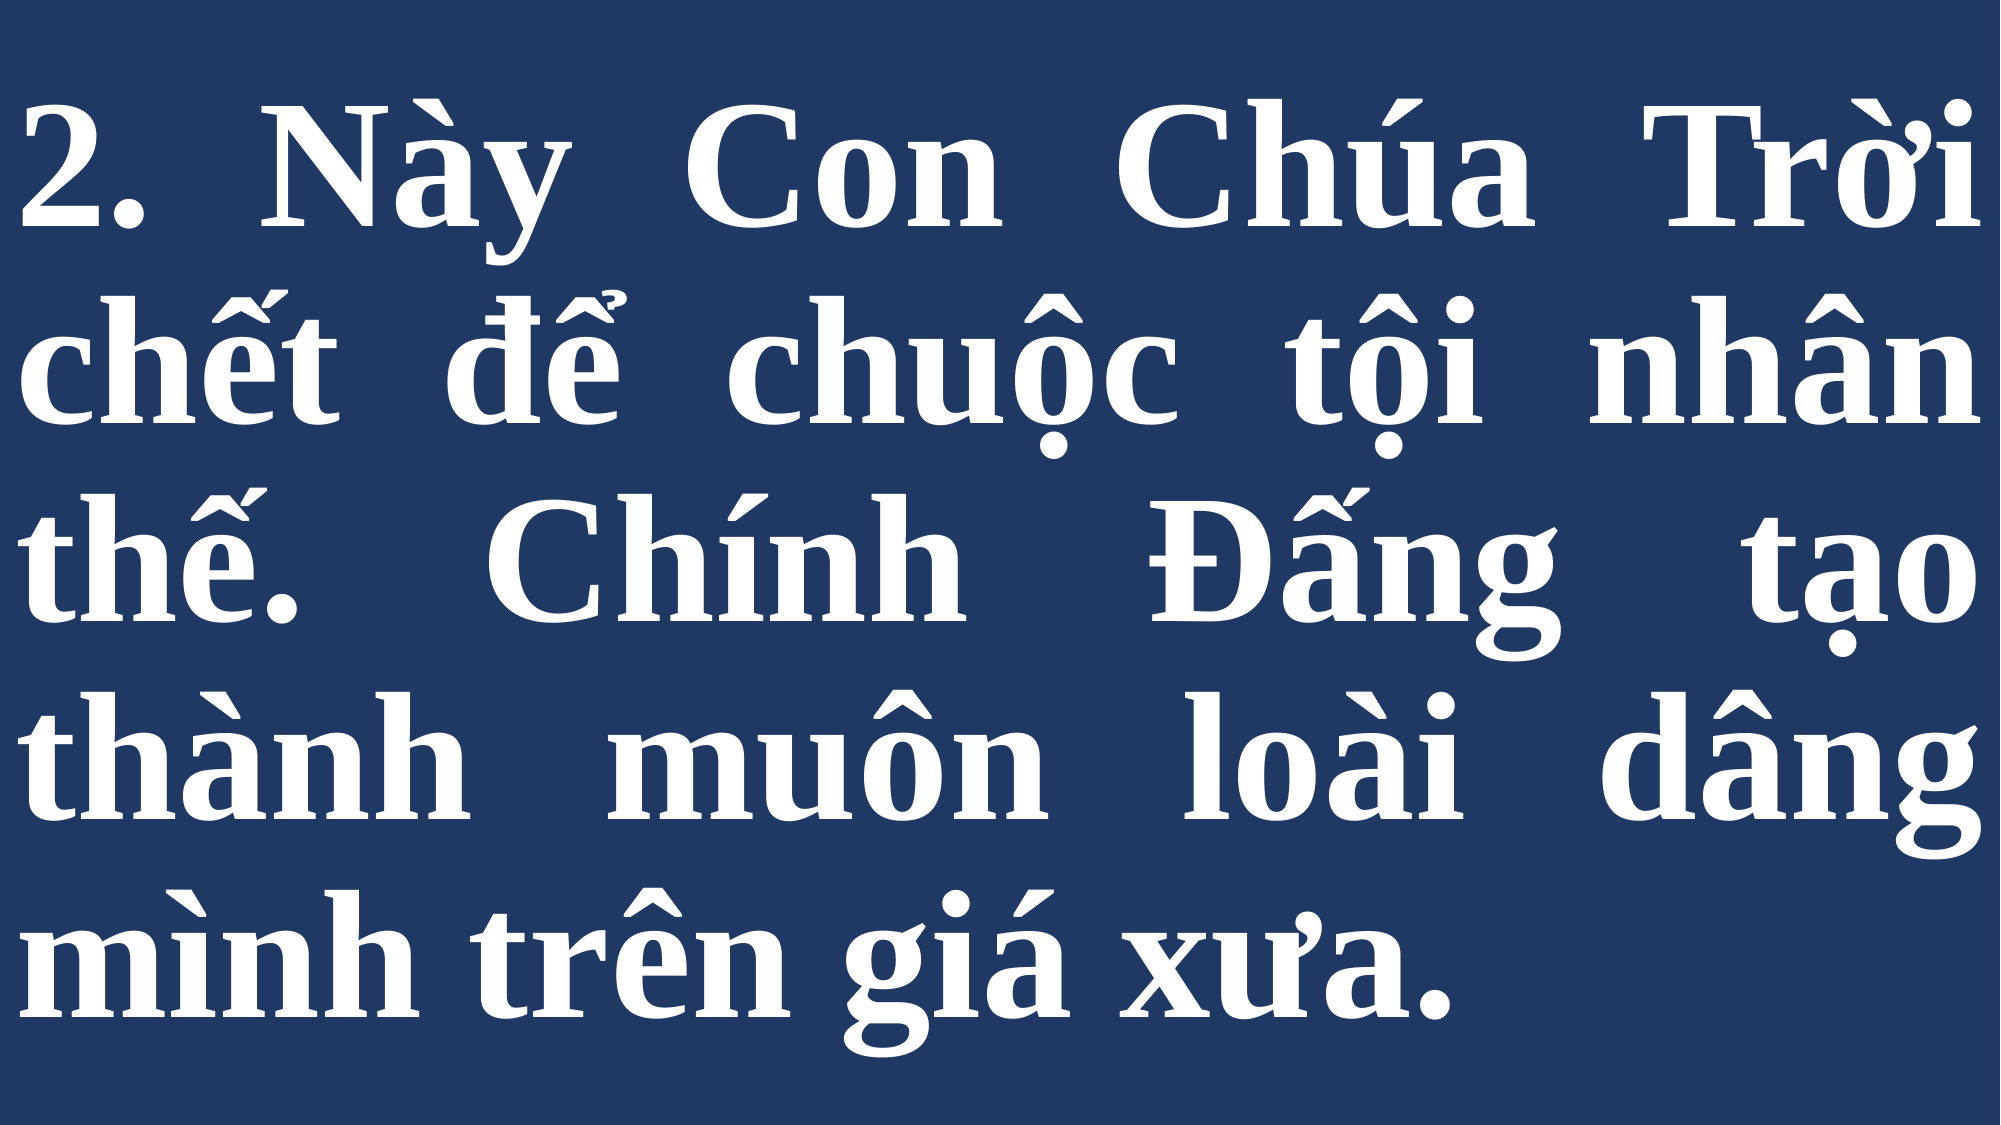

# 2. Này Con Chúa Trời chết để chuộc tội nhân thế. Chính Đấng tạo thành muôn loài dâng mình trên giá xưa.